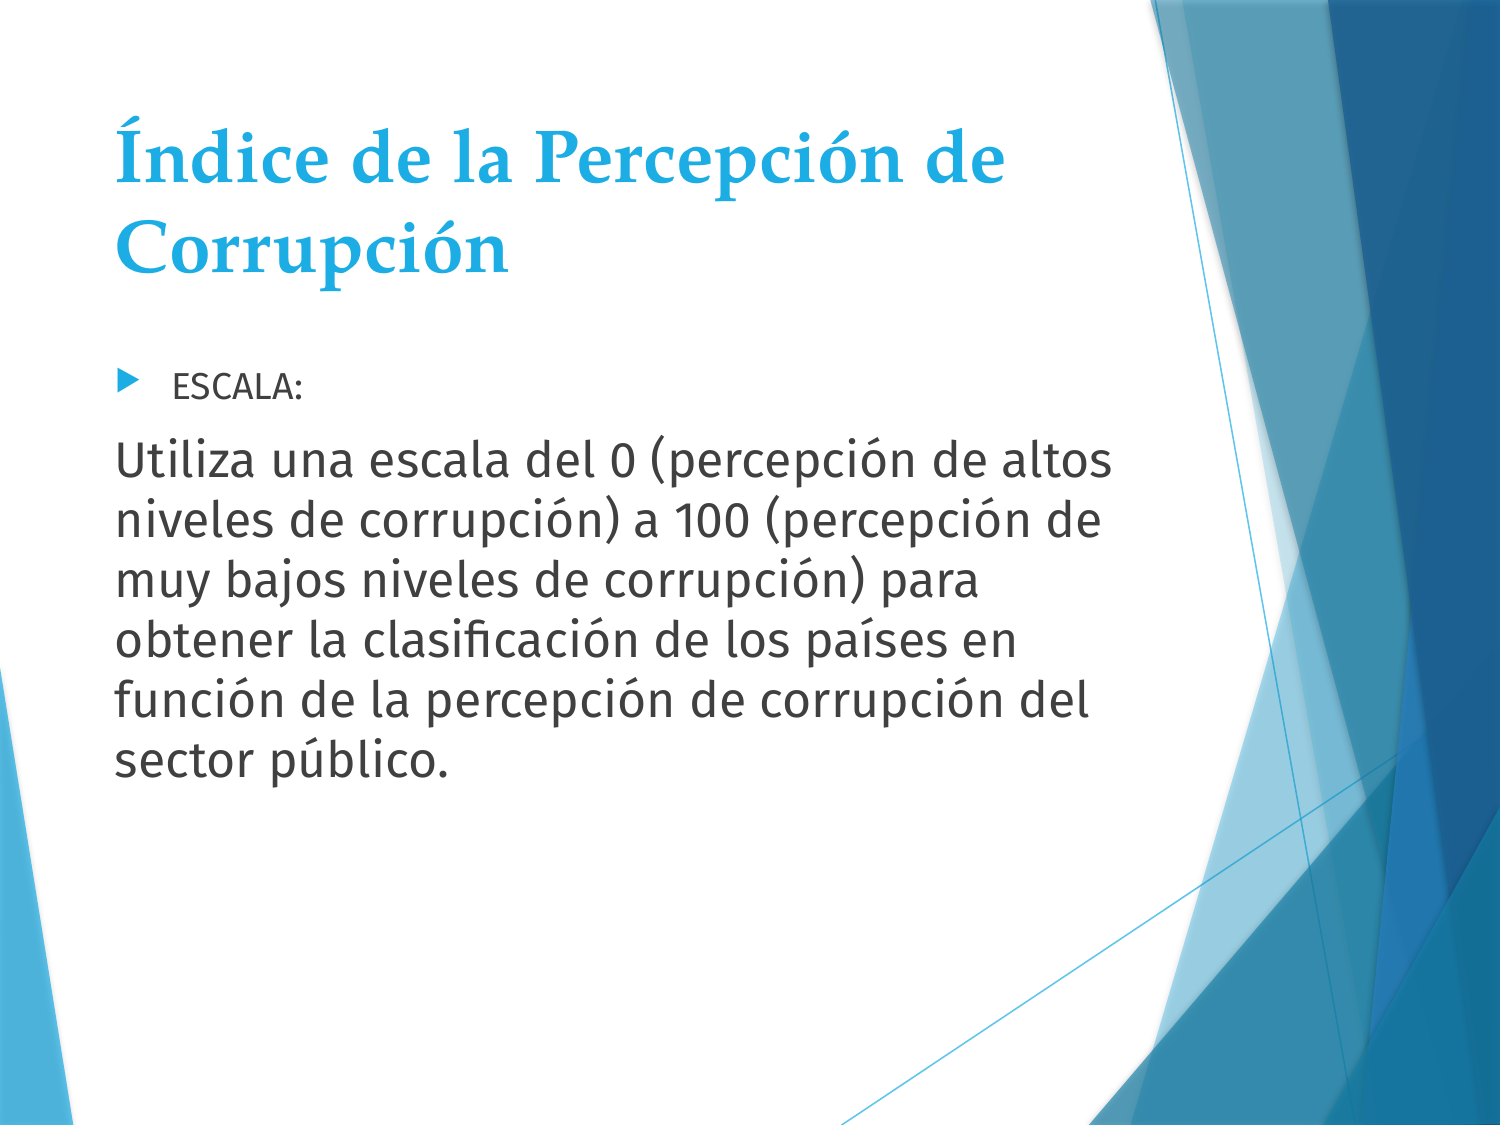

# Índice de la Percepción de Corrupción
ESCALA:
Utiliza una escala del 0 (percepción de altos niveles de corrupción) a 100 (percepción de muy bajos niveles de corrupción) para obtener la clasificación de los países en función de la percepción de corrupción del sector público.